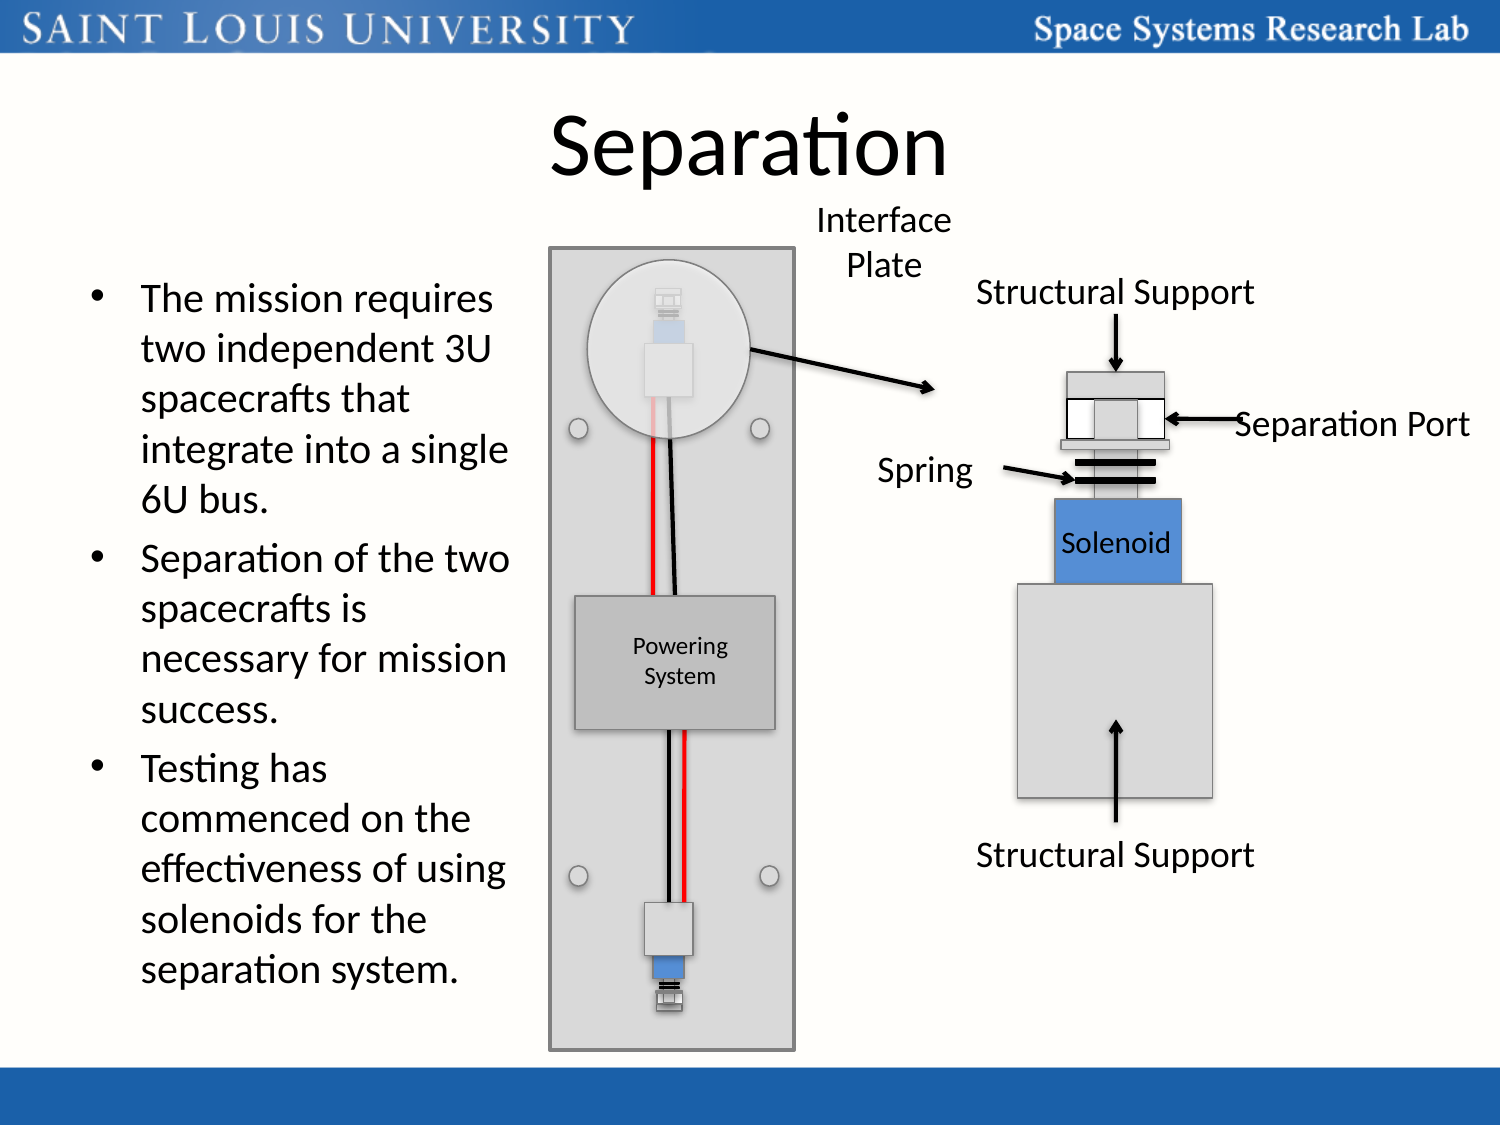

# Separation
Interface Plate

Powering System

Structural Support

Solenoid

Separation Port
Structural Support
Spring
The mission requires two independent 3U spacecrafts that integrate into a single 6U bus.
Separation of the two spacecrafts is necessary for mission success.
Testing has commenced on the effectiveness of using solenoids for the separation system.